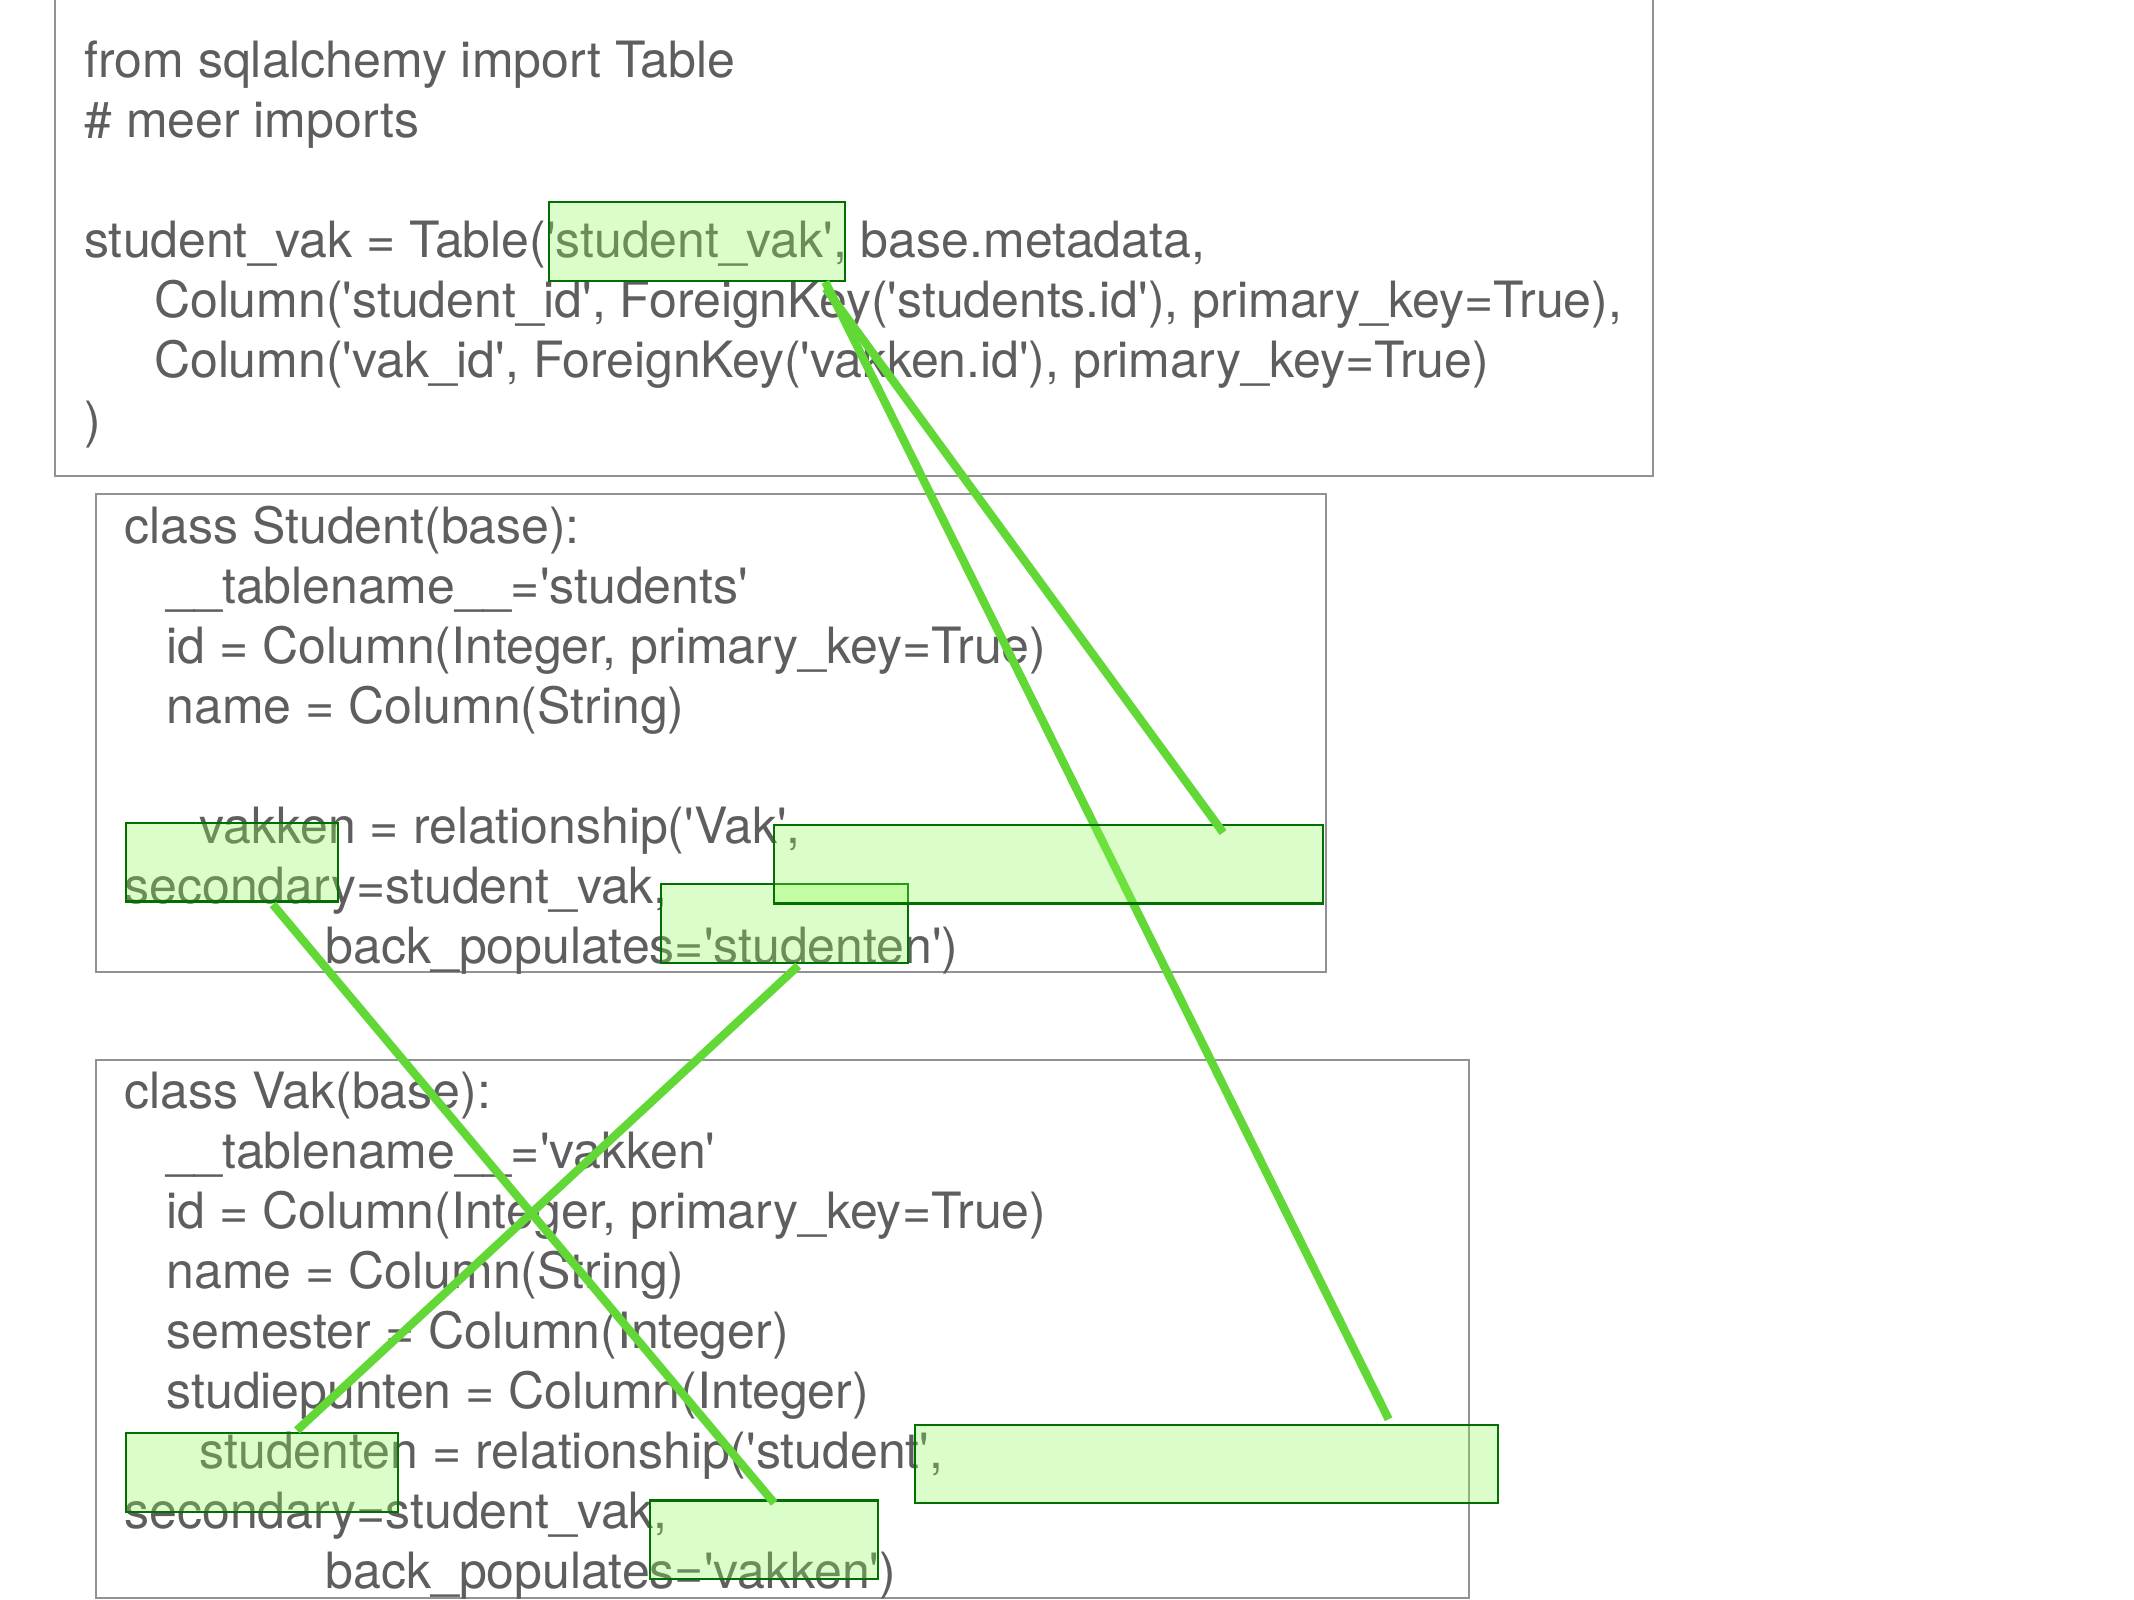

from sqlalchemy import Table
# meer imports

student_vak = Table('student_vak', base.metadata,
     Column('student_id', ForeignKey('students.id'), primary_key=True),
     Column('vak_id', ForeignKey('vakken.id'), primary_key=True)
)

class Student(base):
   __tablename__='students'
   id = Column(Integer, primary_key=True)
   name = Column(String)

vakken = relationship('Vak', secondary=student_vak,
         back_populates='studenten')

class Vak(base):
   __tablename__='vakken'
   id = Column(Integer, primary_key=True)
   name = Column(String)
   semester = Column(Integer)
   studiepunten = Column(Integer)
studenten = relationship('student', secondary=student_vak,
         back_populates='vakken')